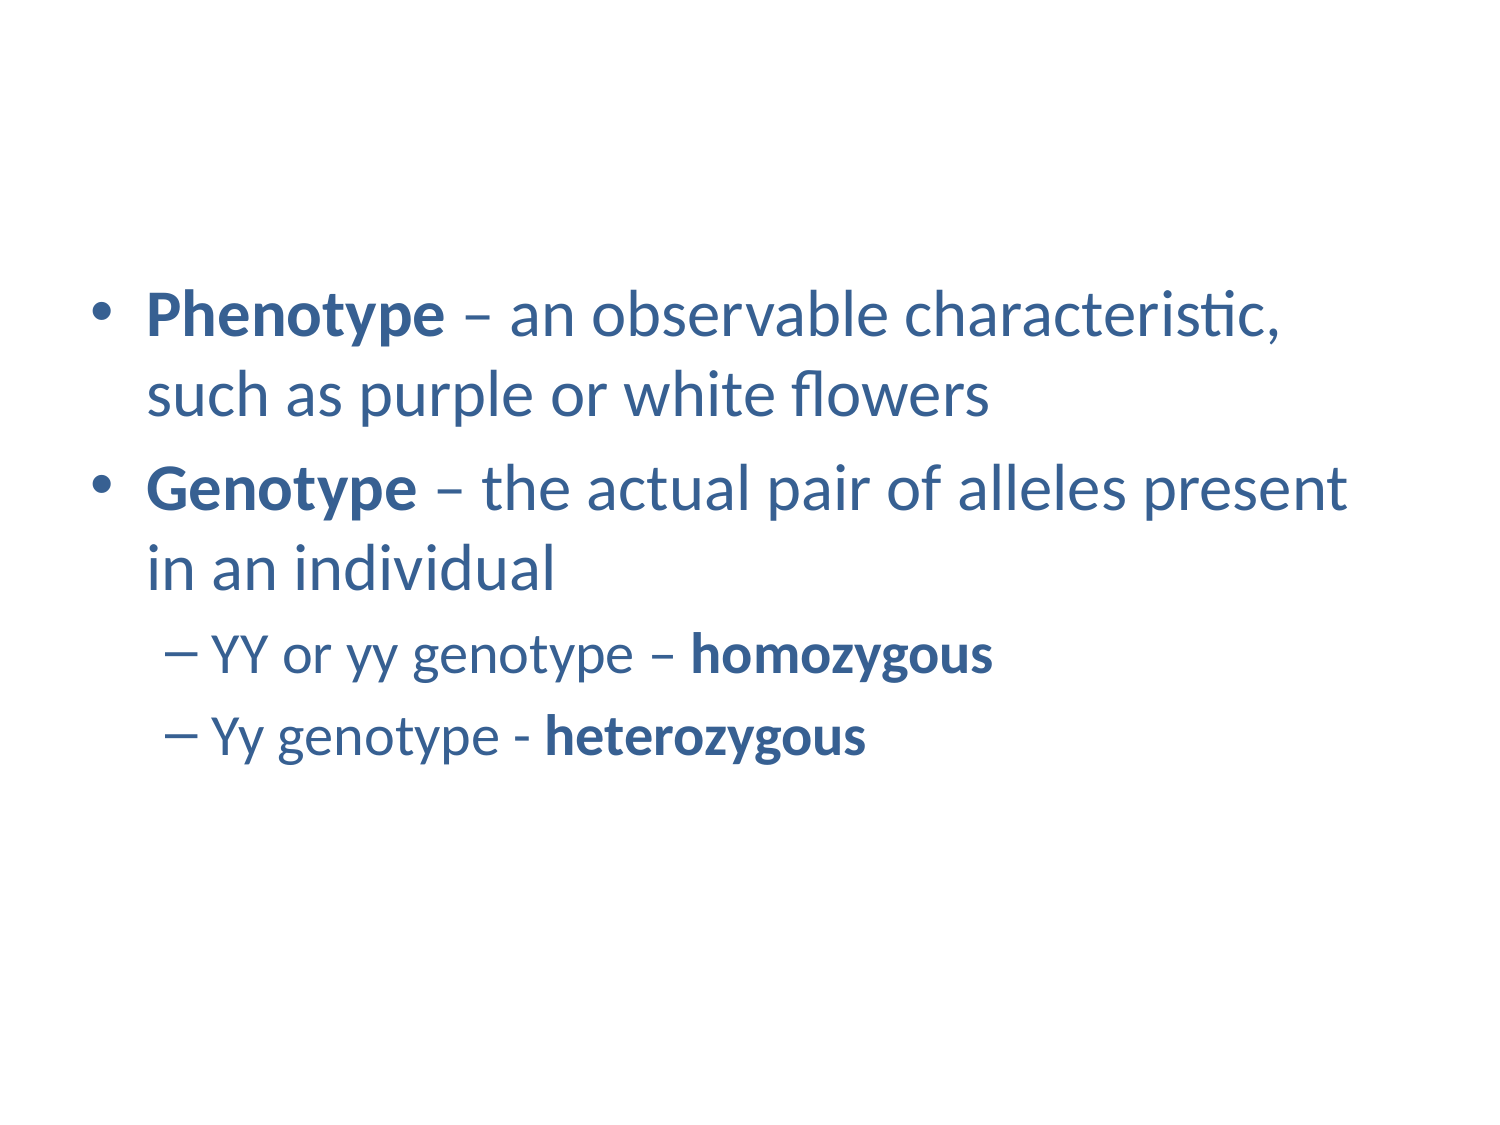

Phenotype – an observable characteristic, such as purple or white flowers
Genotype – the actual pair of alleles present in an individual
YY or yy genotype – homozygous
Yy genotype - heterozygous